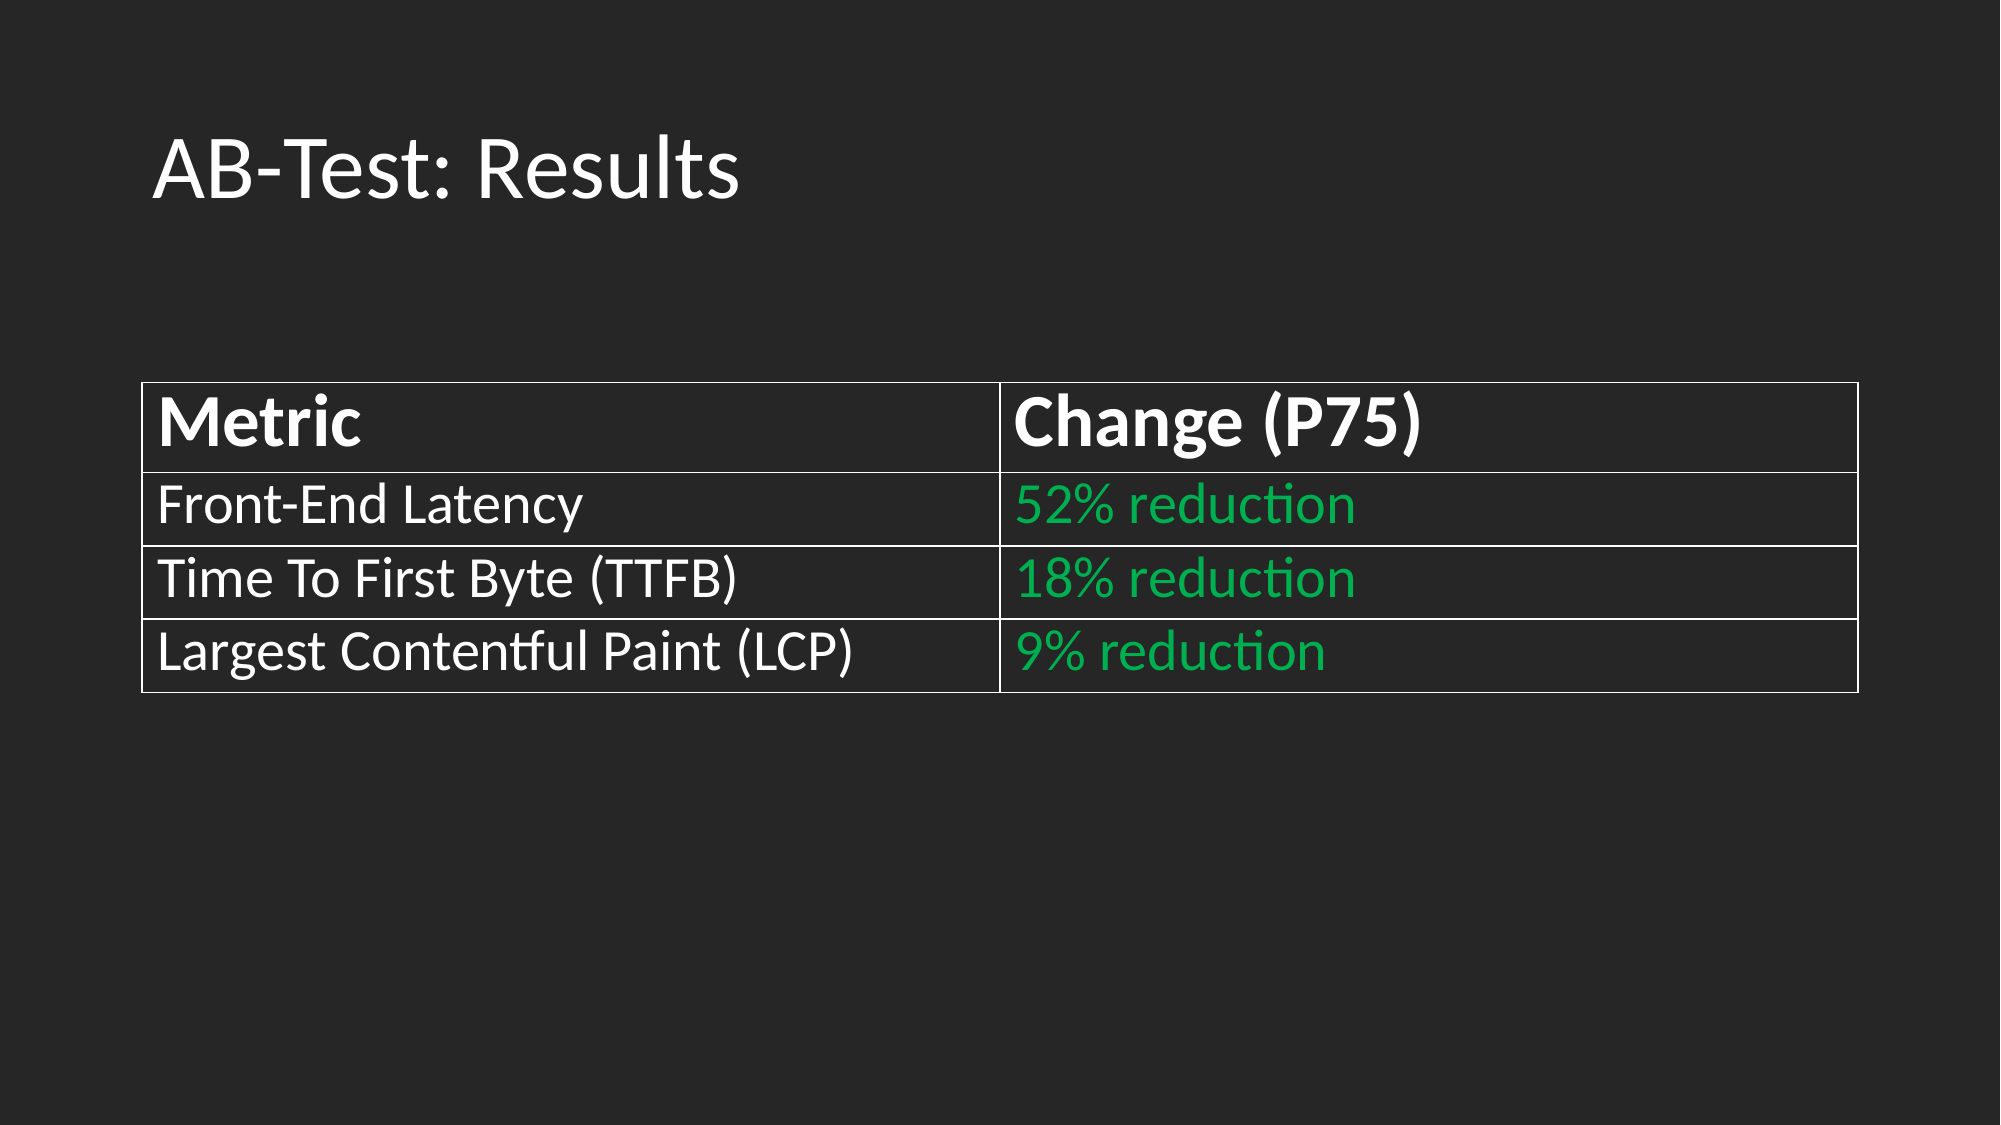

AB-Test: Results
| Metric | Change (P75) |
| --- | --- |
| Front-End Latency | 52% reduction |
| Time To First Byte (TTFB) | 18% reduction |
| Largest Contentful Paint (LCP) | 9% reduction |